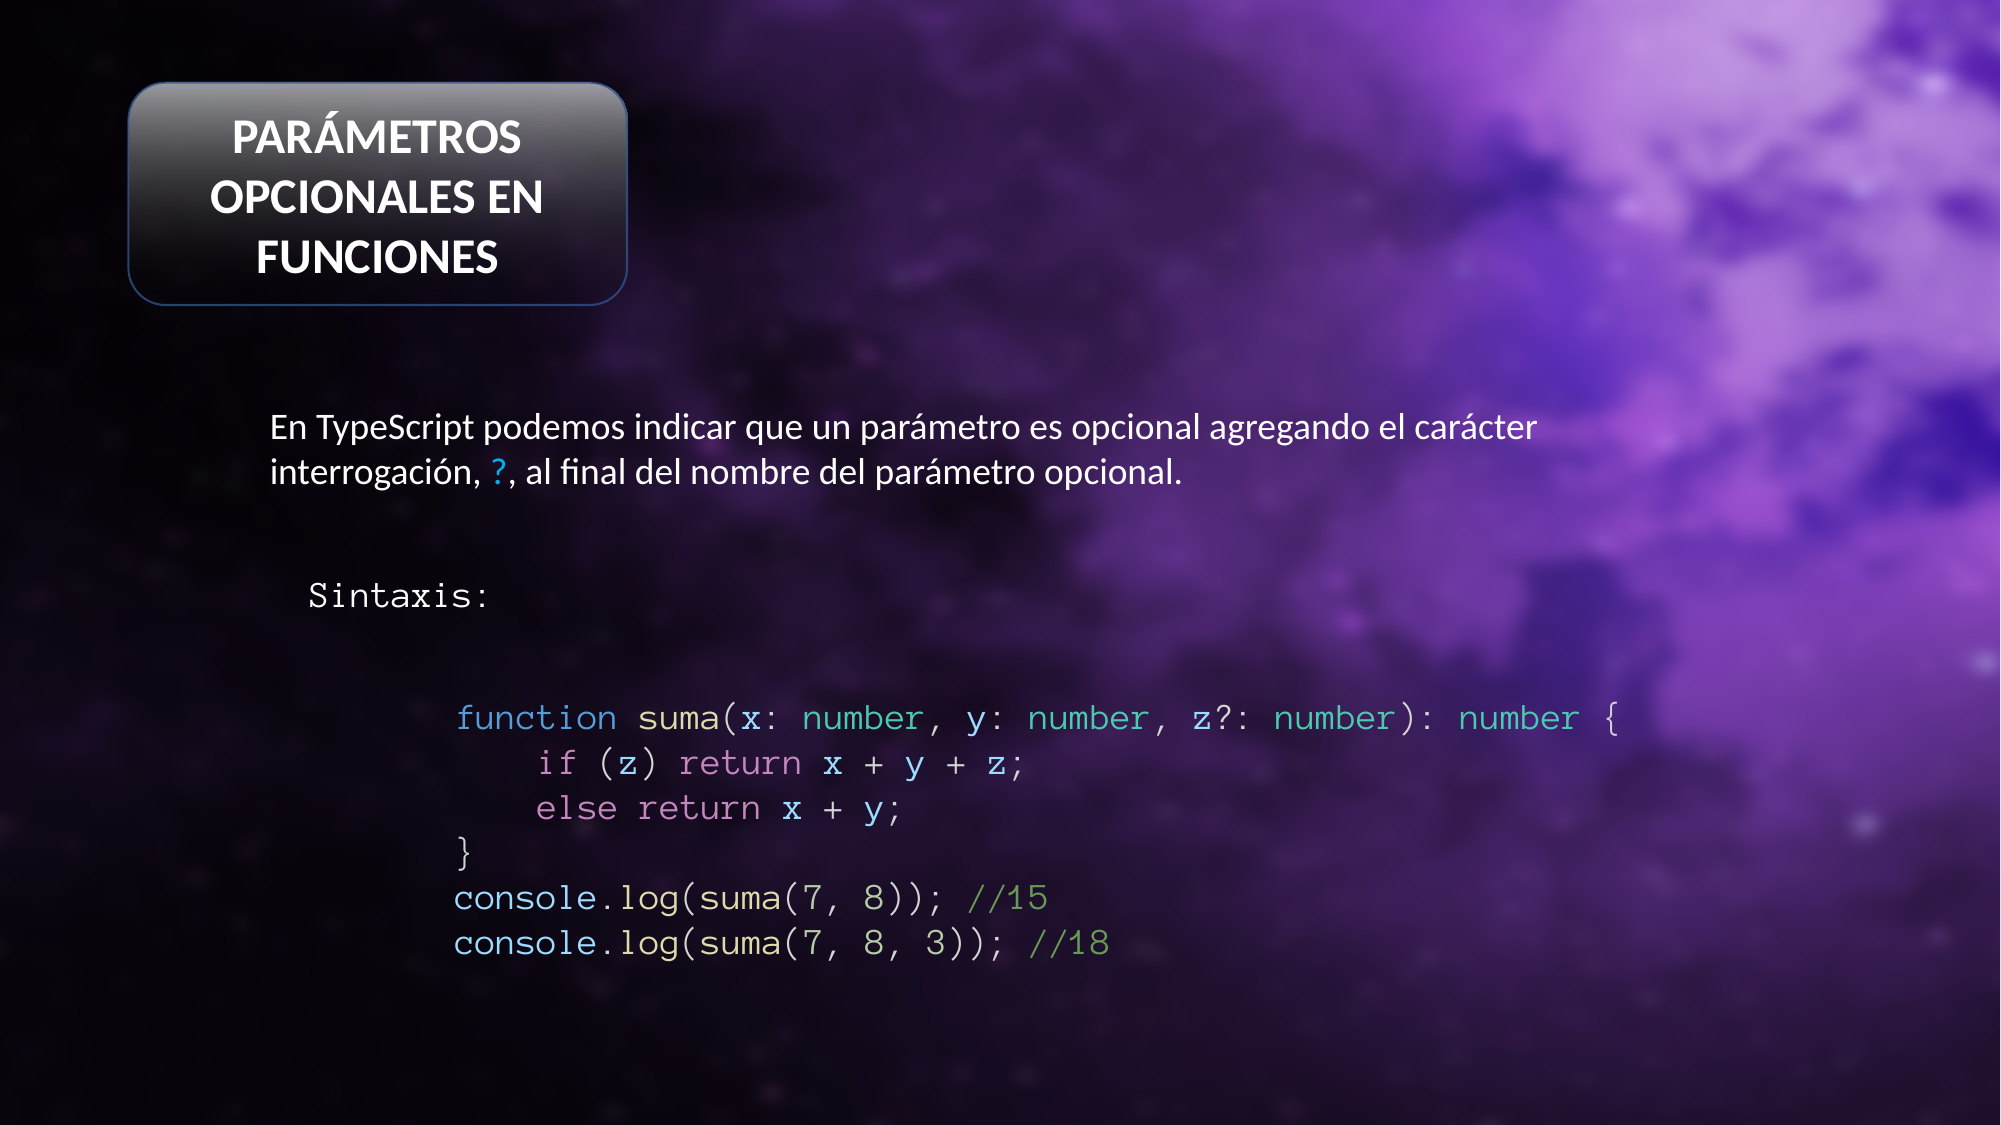

PARÁMETROS OPCIONALES EN FUNCIONES
En TypeScript podemos indicar que un parámetro es opcional agregando el carácter interrogación, ?, al final del nombre del parámetro opcional.
Sintaxis:
function suma(x: number, y: number, z?: number): number {
    if (z) return x + y + z;
    else return x + y;
}
console.log(suma(7, 8)); //15
console.log(suma(7, 8, 3)); //18